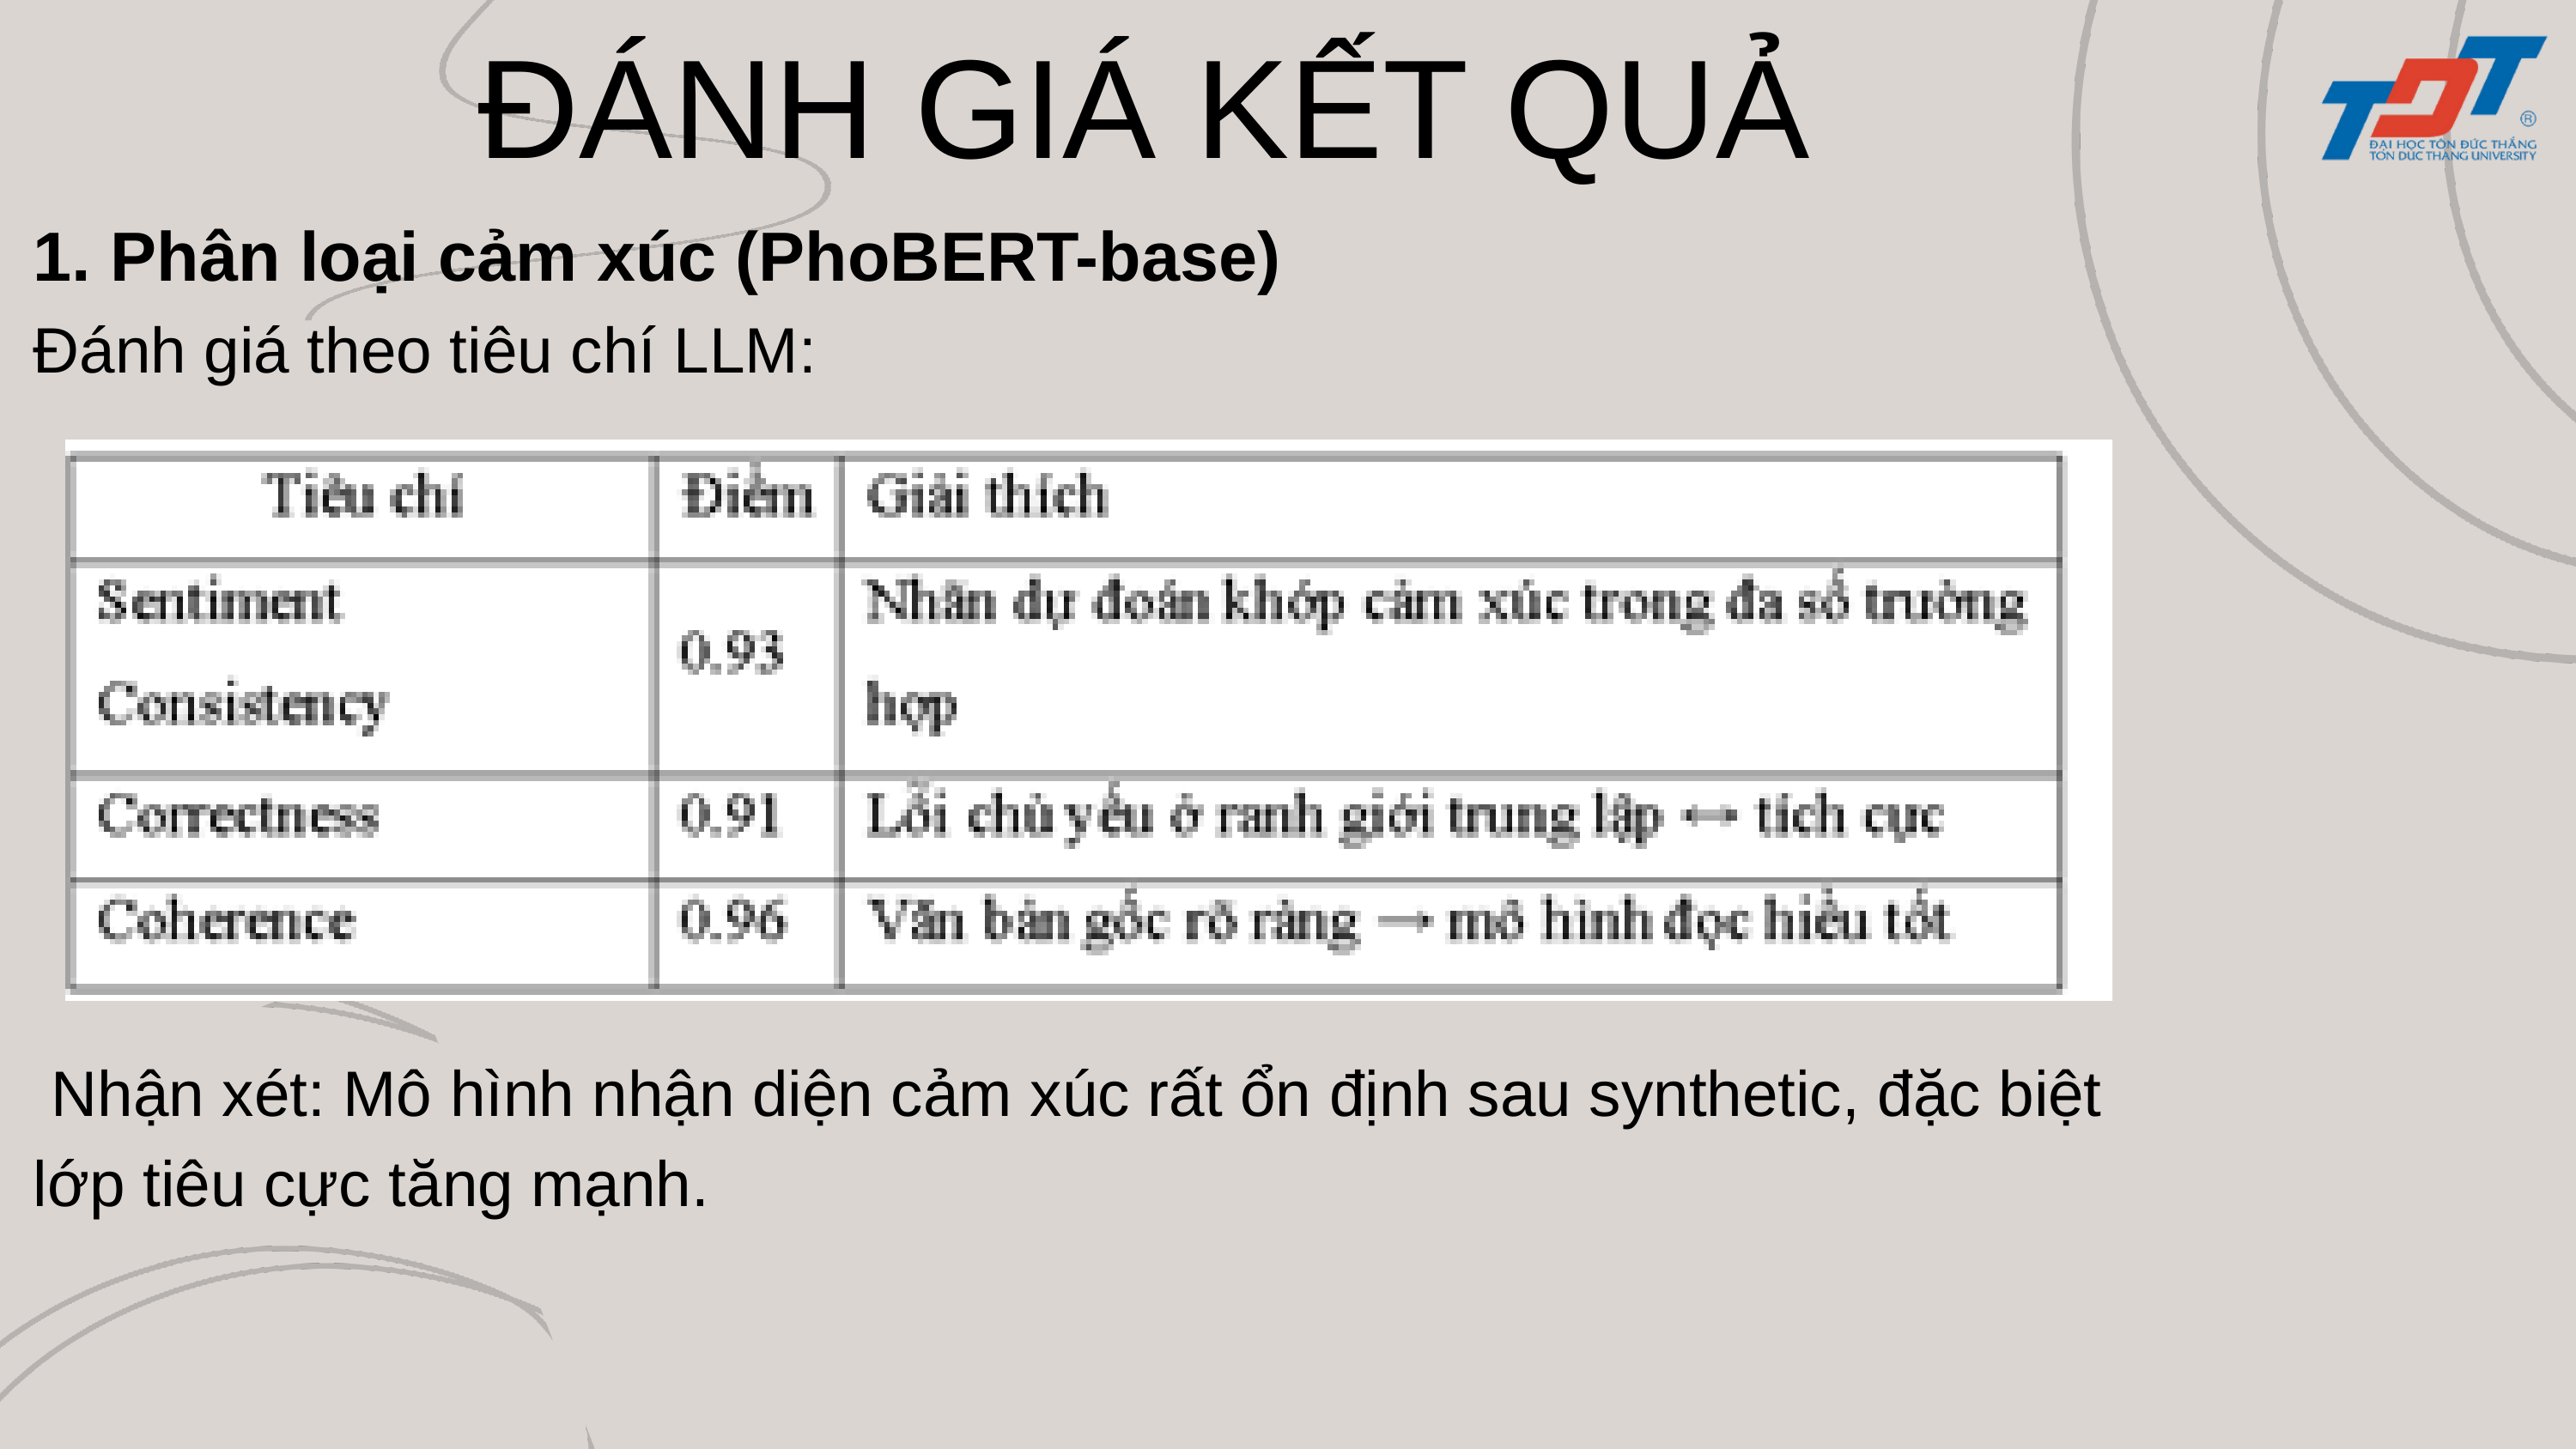

ĐÁNH GIÁ KẾT QUẢ
1. Phân loại cảm xúc (PhoBERT-base)
Đánh giá theo tiêu chí LLM:

 Nhận xét: Mô hình nhận diện cảm xúc rất ổn định sau synthetic, đặc biệt lớp tiêu cực tăng mạnh.